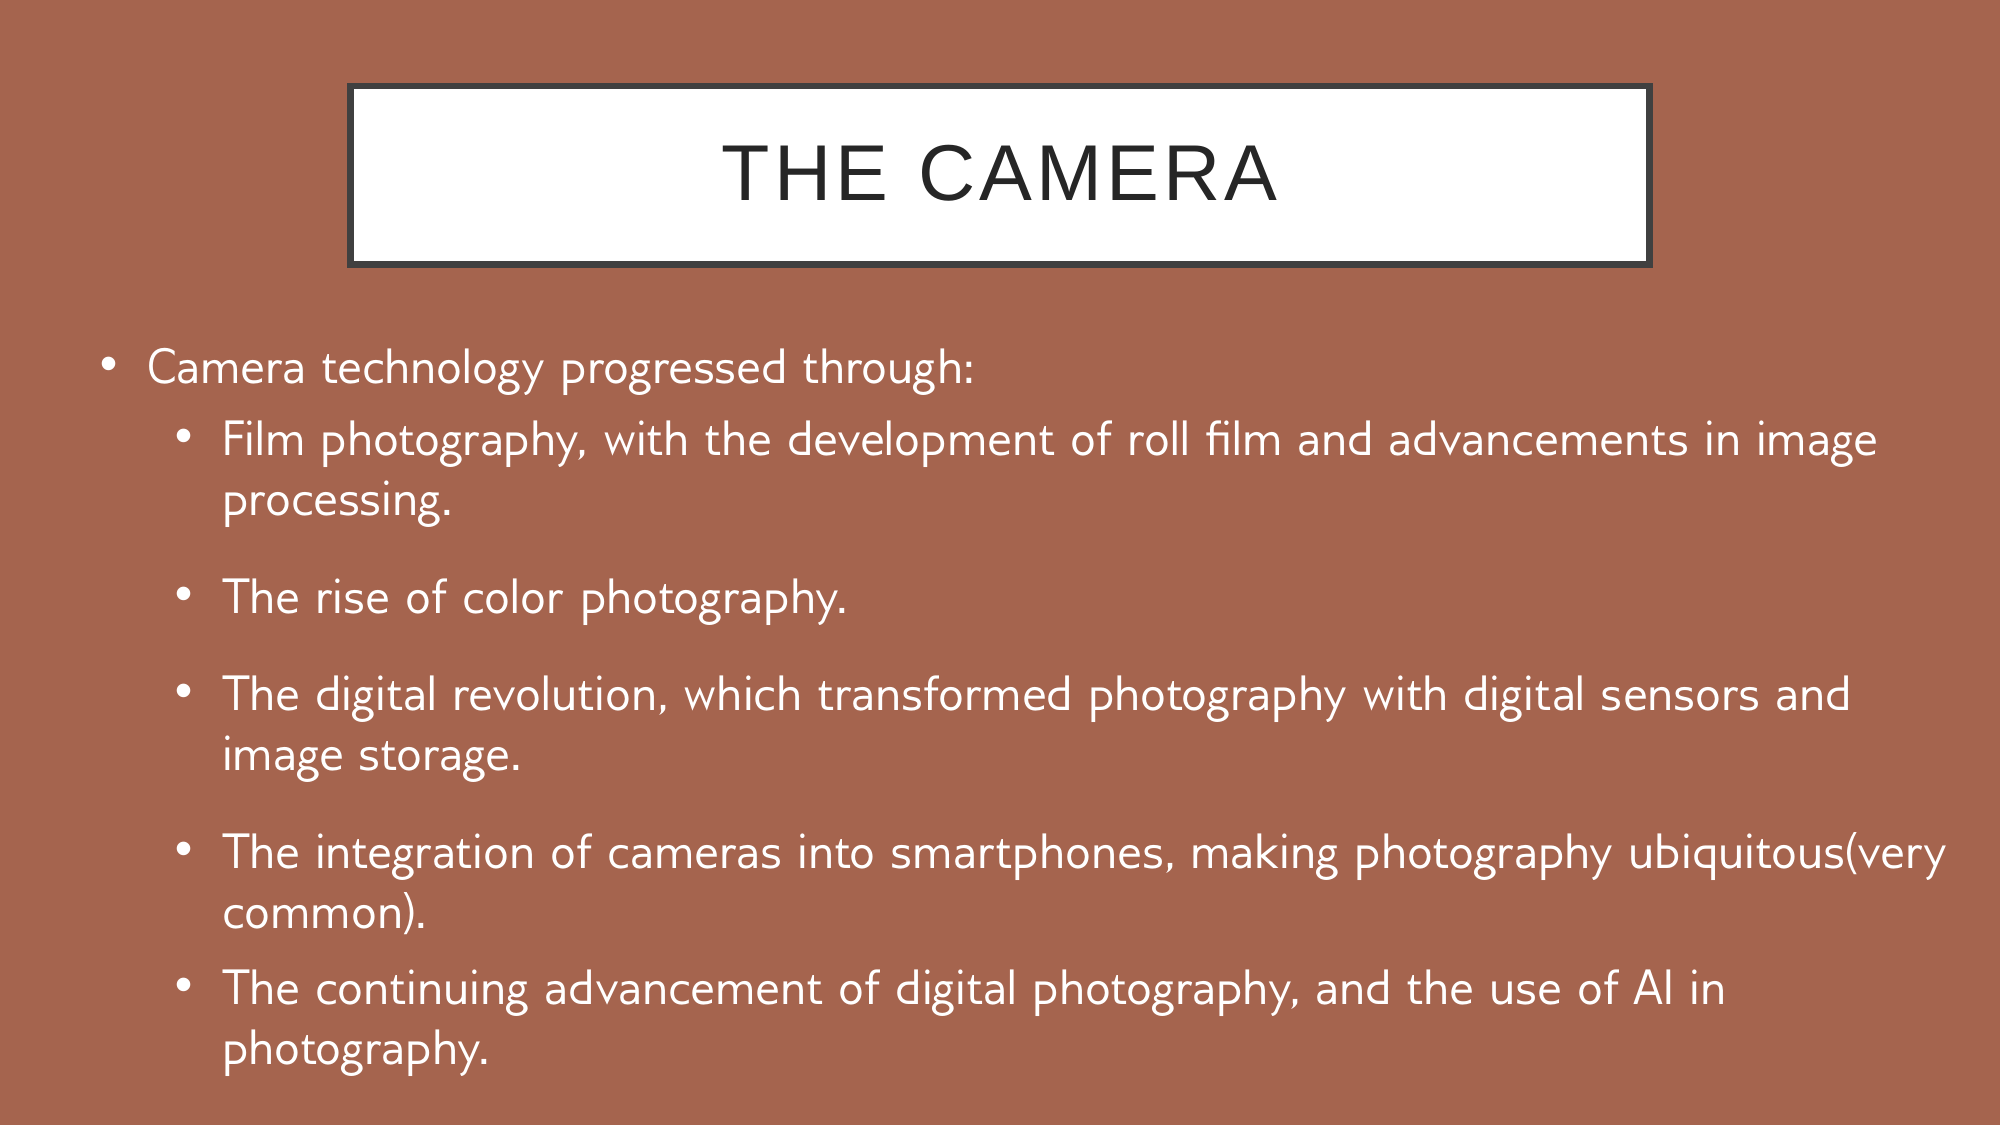

# The Camera
Camera technology progressed through:
Film photography, with the development of roll film and advancements in image processing.
The rise of color photography.
The digital revolution, which transformed photography with digital sensors and image storage.
The integration of cameras into smartphones, making photography ubiquitous(very common).
The continuing advancement of digital photography, and the use of AI in photography.